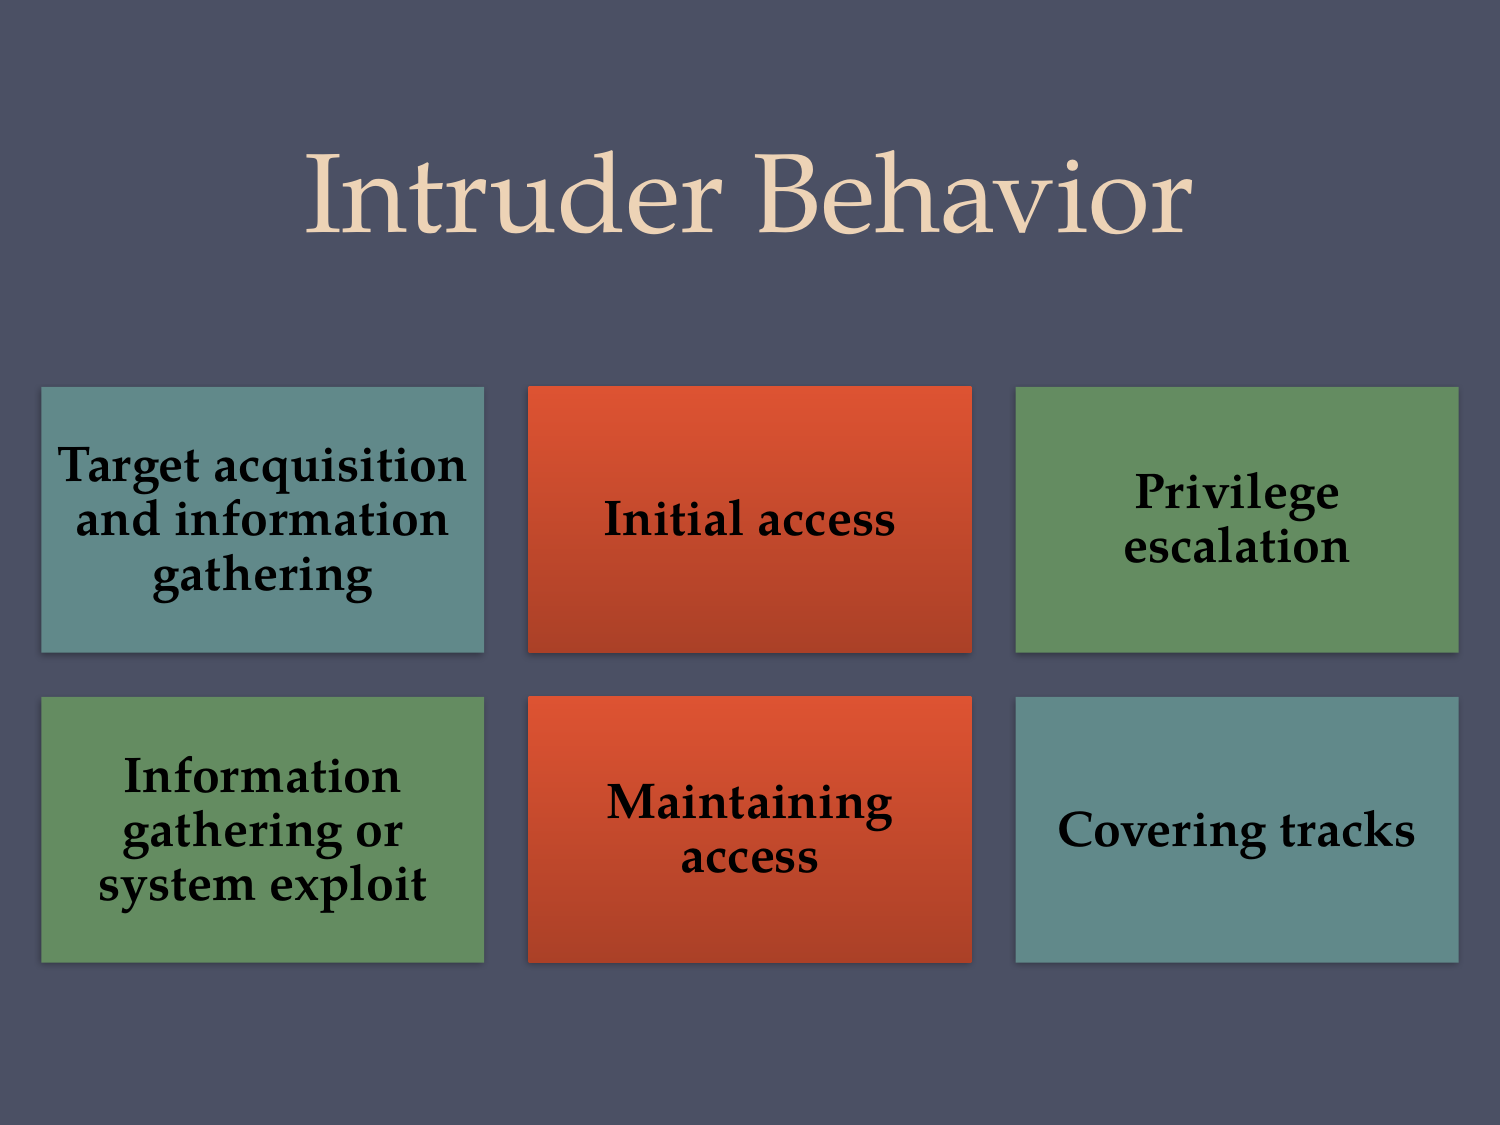

# Intruder Behavior
Target acquisition and information gathering
Initial access
Privilege escalation
Information gathering or system exploit
Maintaining access
Covering tracks